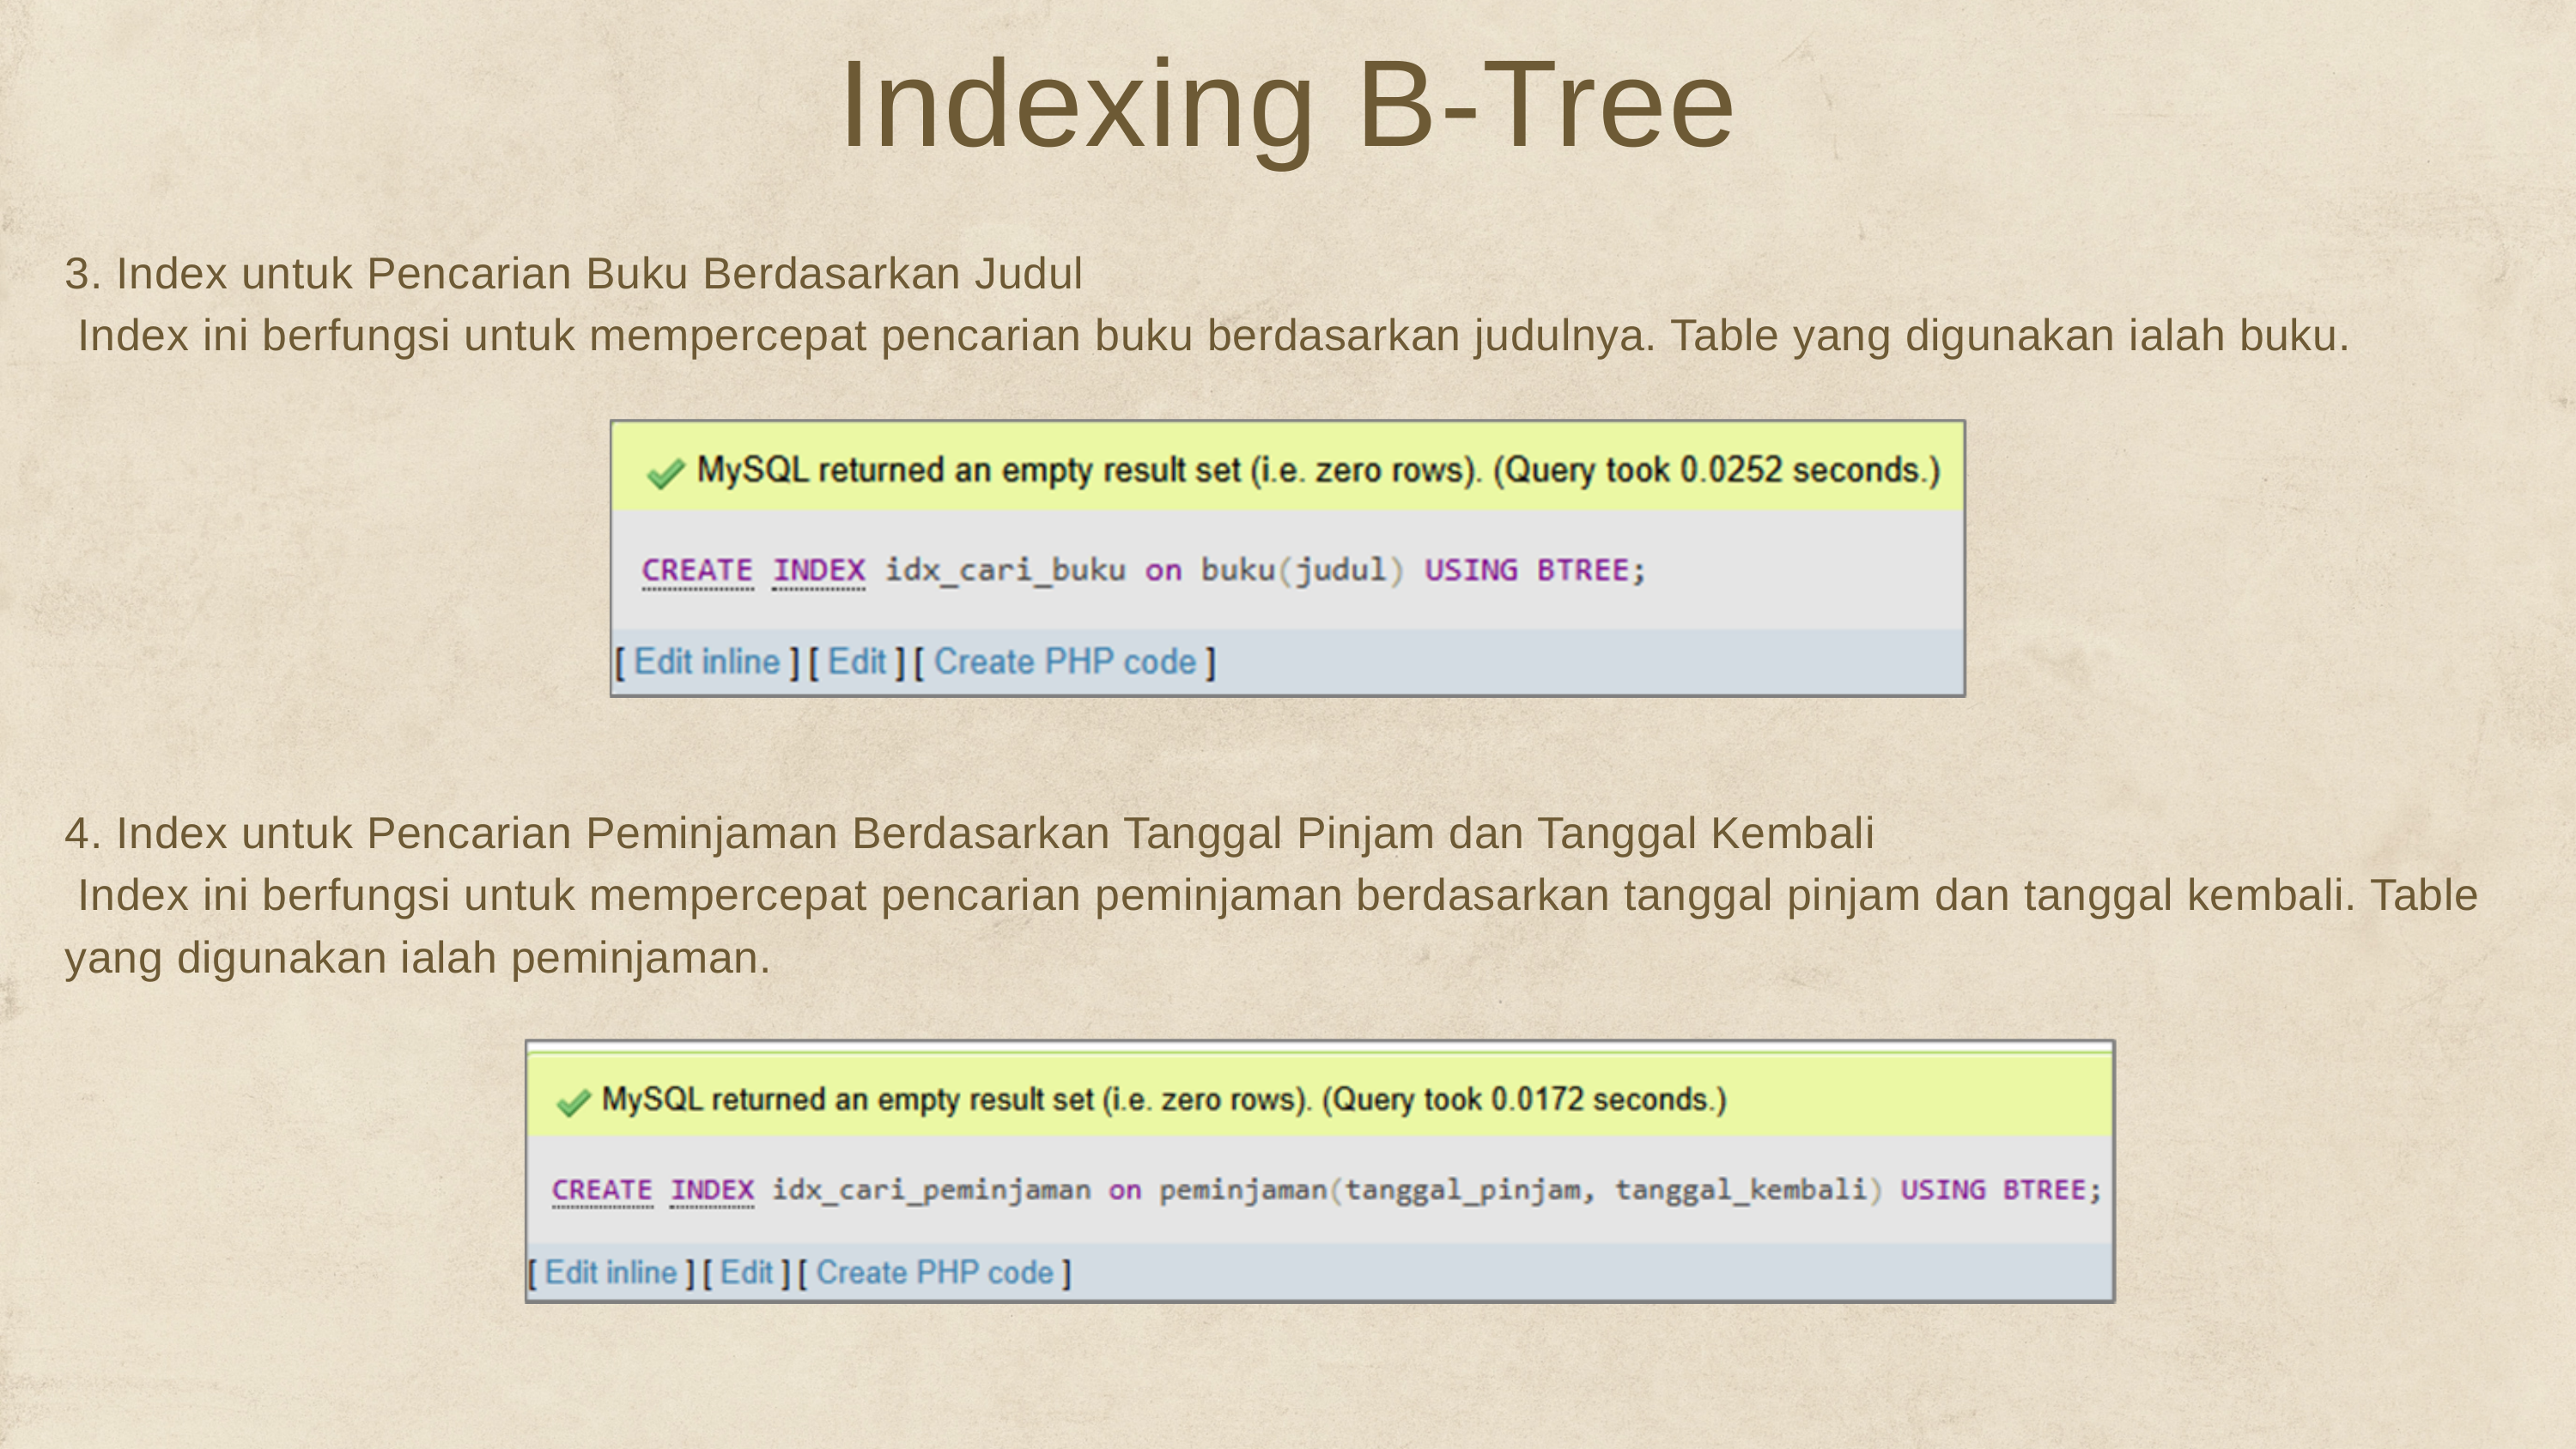

Indexing B-Tree
3. Index untuk Pencarian Buku Berdasarkan Judul
 Index ini berfungsi untuk mempercepat pencarian buku berdasarkan judulnya. Table yang digunakan ialah buku.

4. Index untuk Pencarian Peminjaman Berdasarkan Tanggal Pinjam dan Tanggal Kembali
 Index ini berfungsi untuk mempercepat pencarian peminjaman berdasarkan tanggal pinjam dan tanggal kembali. Table yang digunakan ialah peminjaman.